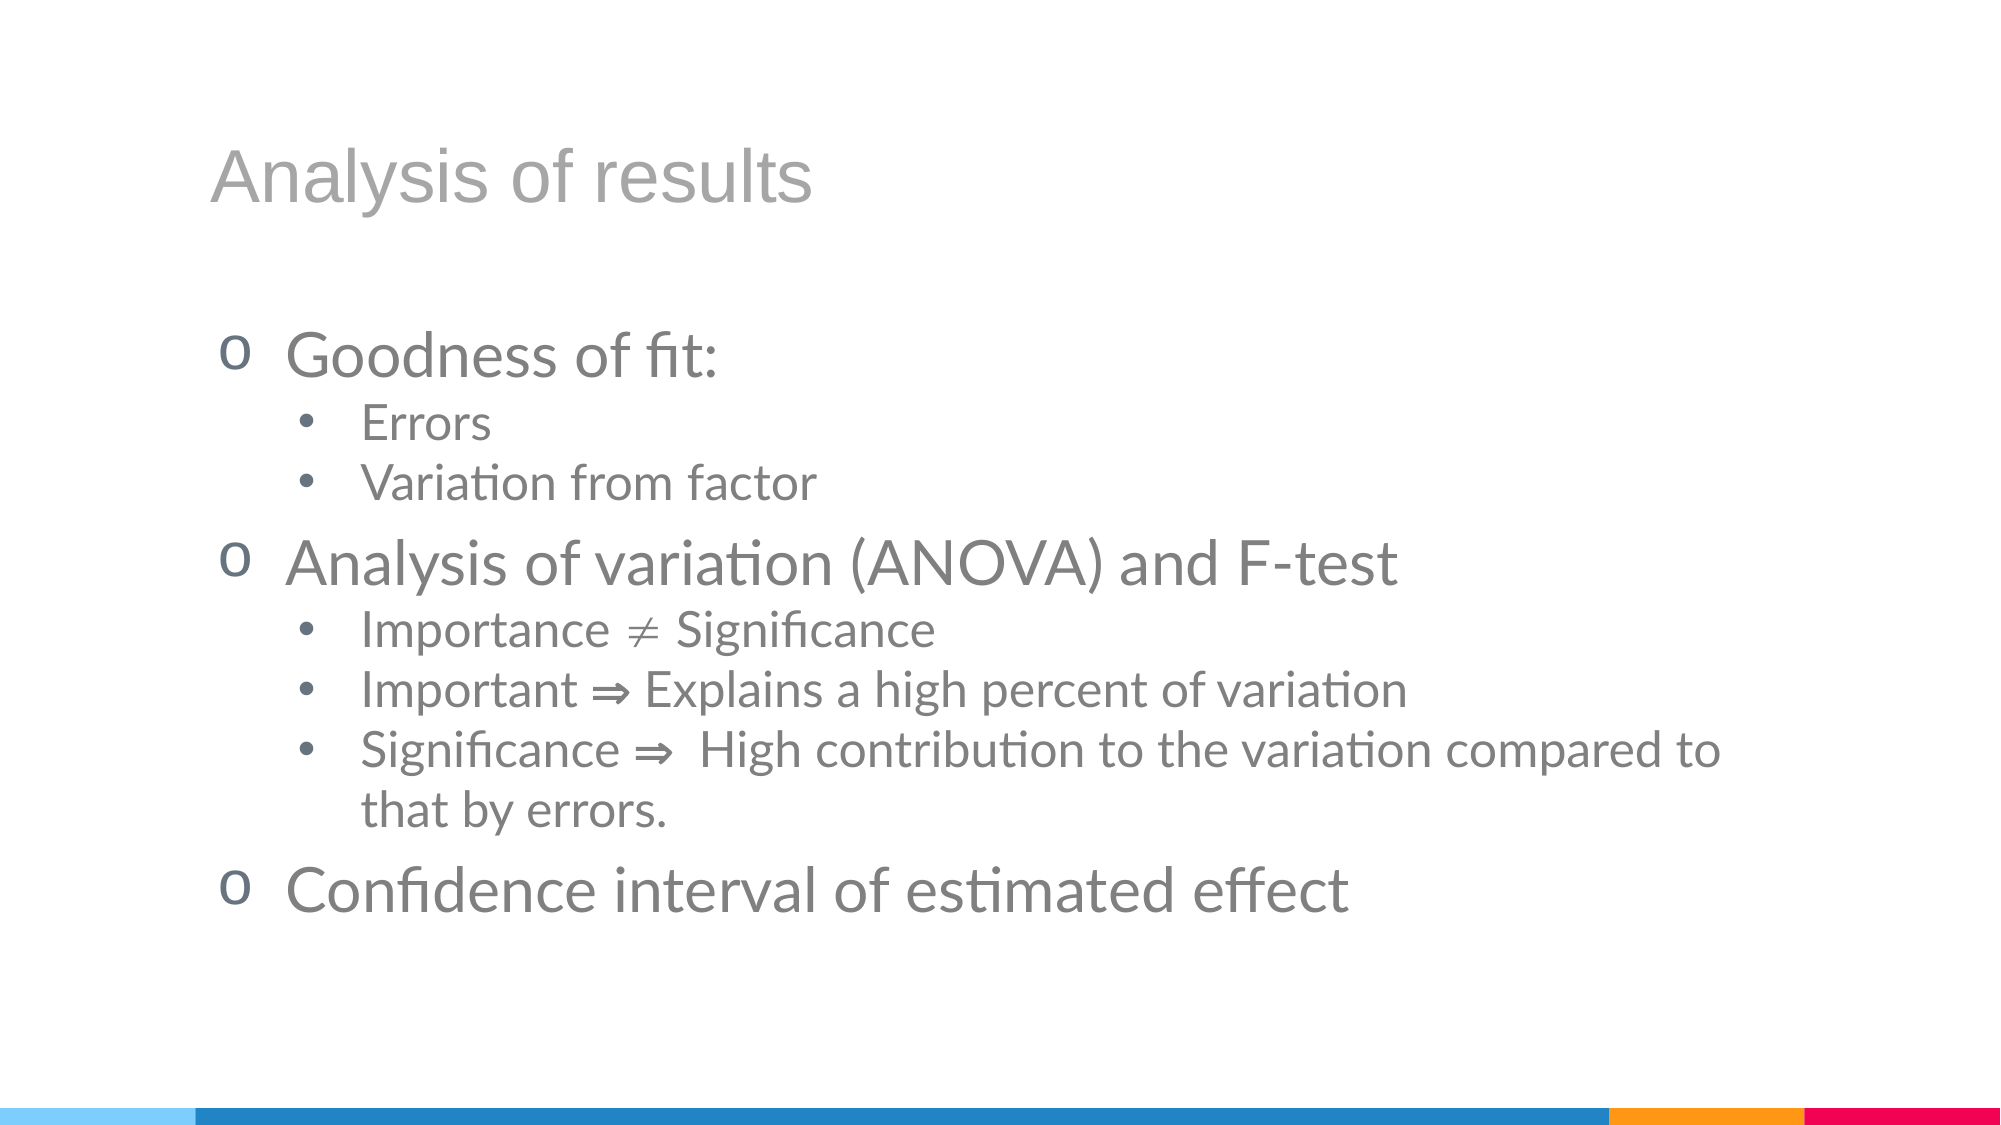

# Analysis of results
Goodness of fit:
Errors
Variation from factor
Analysis of variation (ANOVA) and F-test
Importance ≠ Significance
Important ⇒ Explains a high percent of variation
Significance ⇒ High contribution to the variation compared to that by errors.
Confidence interval of estimated effect